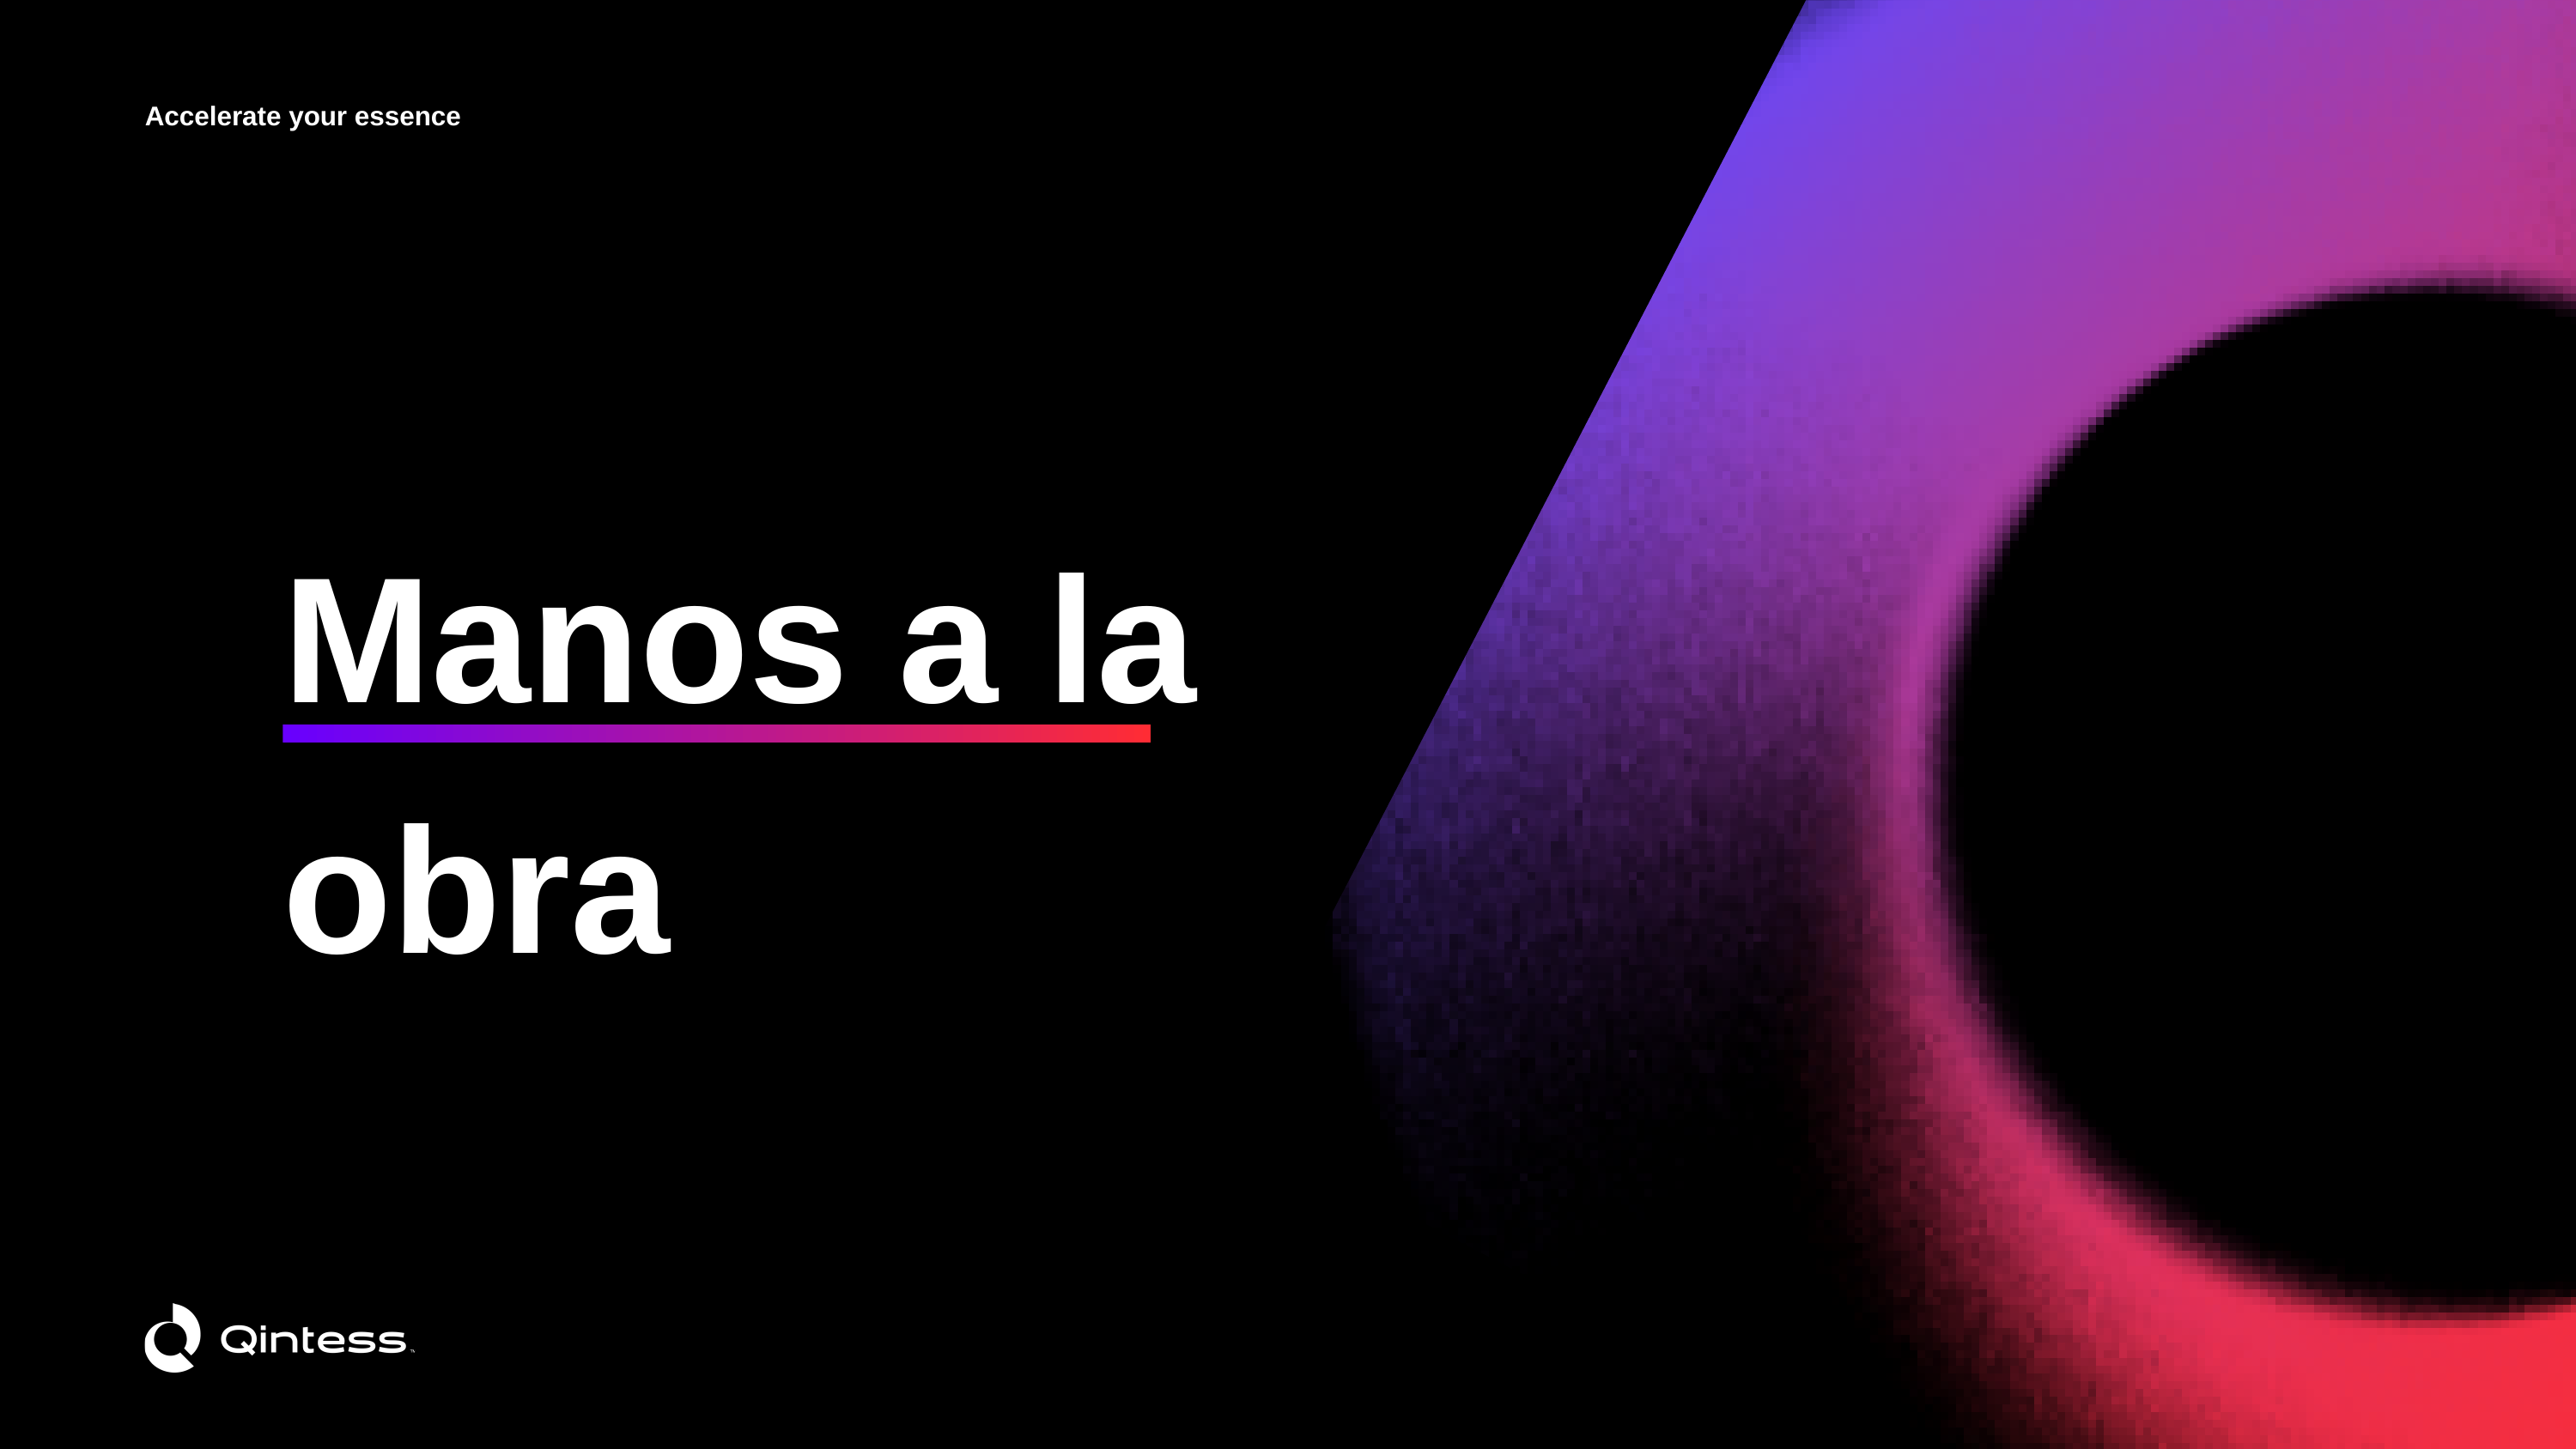

Accelerate your essence
Manos a la obra